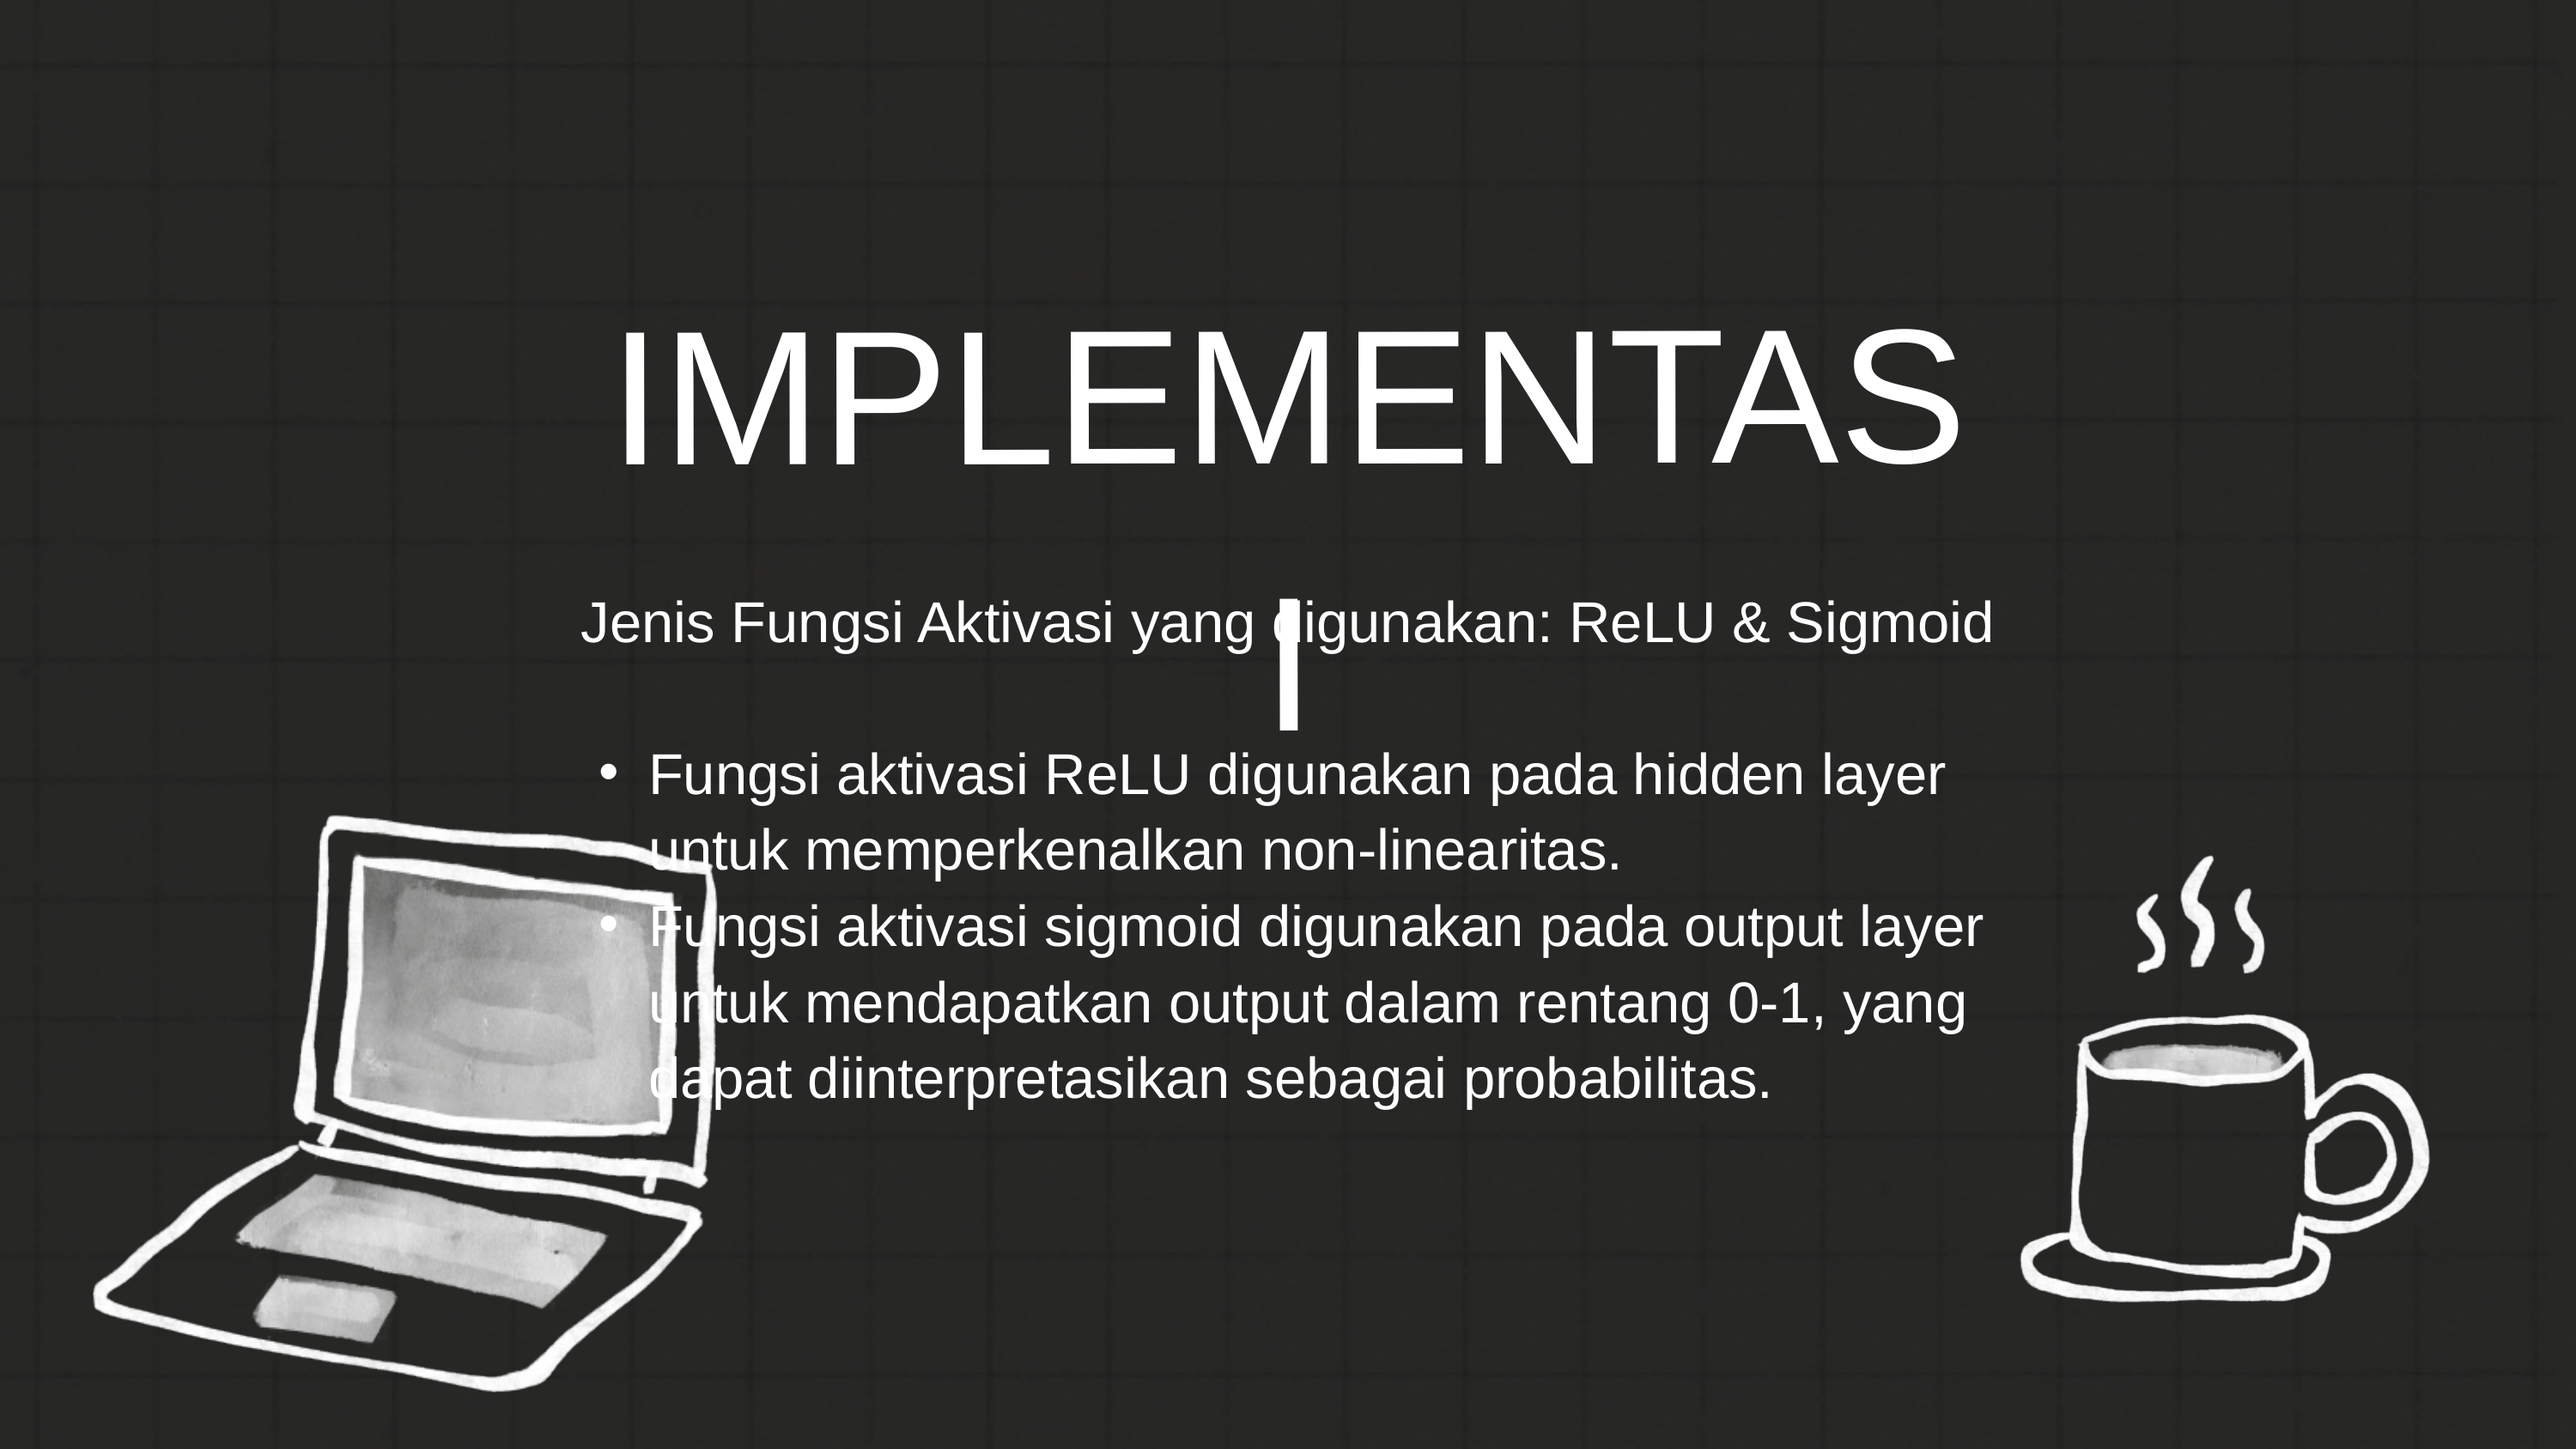

IMPLEMENTASI
Jenis Fungsi Aktivasi yang digunakan: ReLU & Sigmoid

Fungsi aktivasi ReLU digunakan pada hidden layer untuk memperkenalkan non-linearitas.
Fungsi aktivasi sigmoid digunakan pada output layer untuk mendapatkan output dalam rentang 0-1, yang dapat diinterpretasikan sebagai probabilitas.